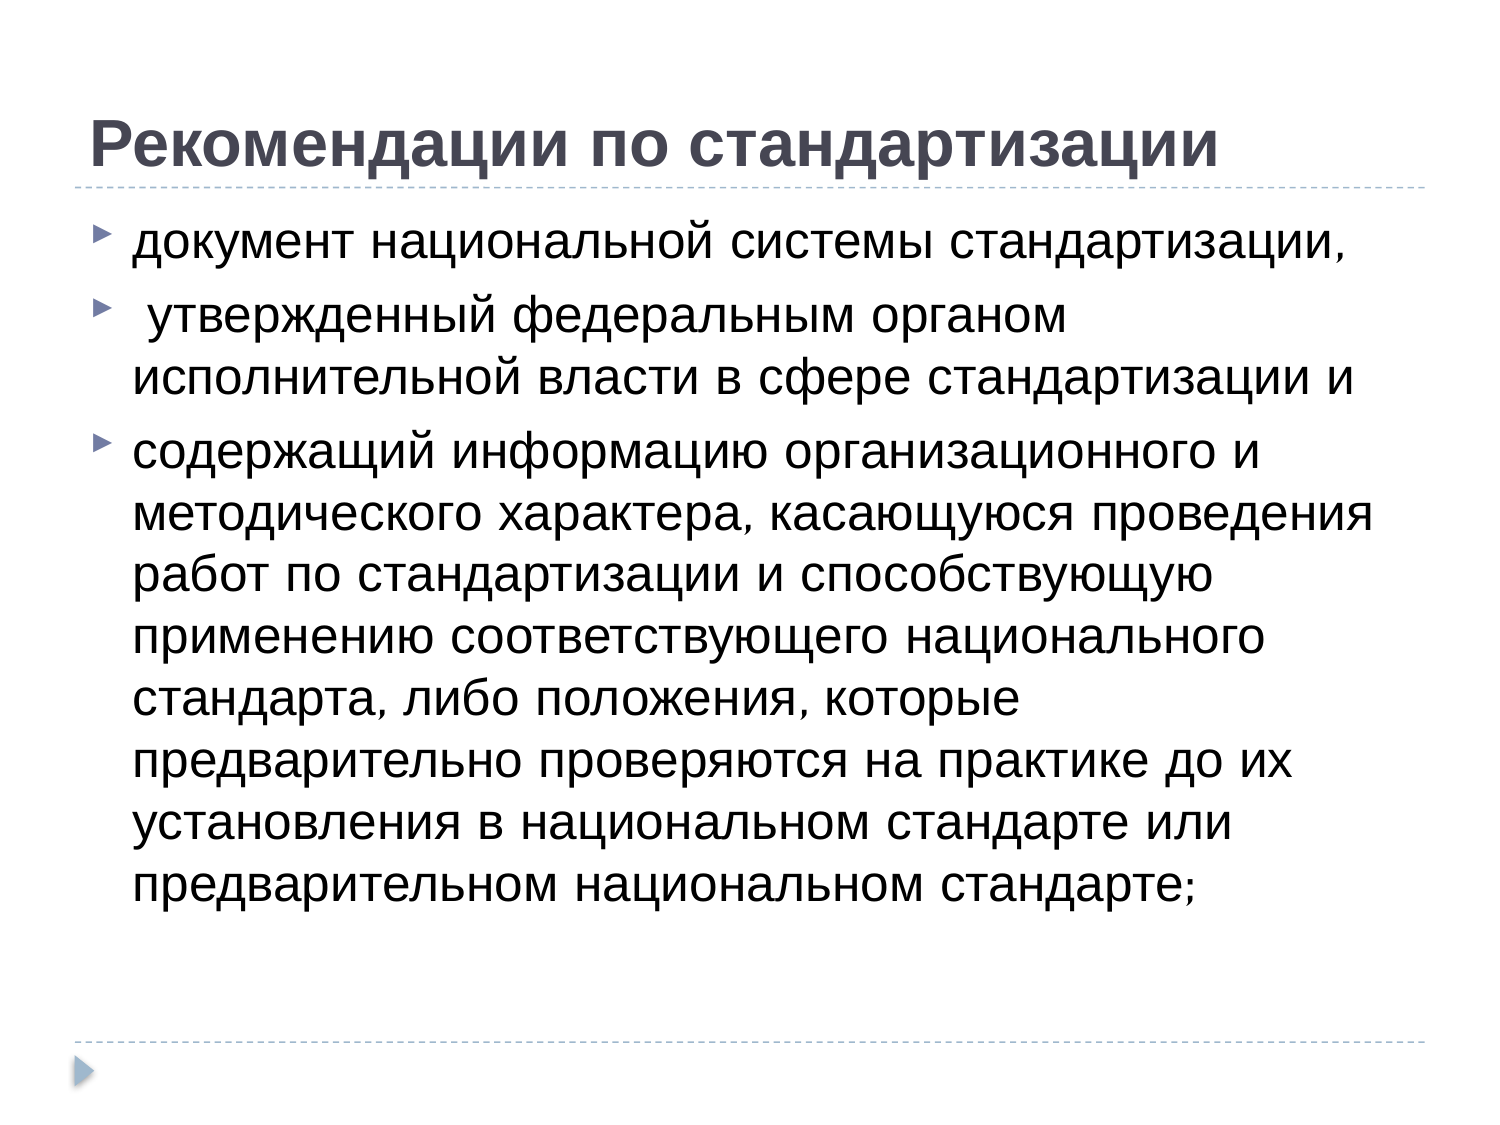

# Рекомендации по стандартизации
документ национальной системы стандартизации,
 утвержденный федеральным органом исполнительной власти в сфере стандартизации и
содержащий информацию организационного и методического характера, касающуюся проведения работ по стандартизации и способствующую применению соответствующего национального стандарта, либо положения, которые предварительно проверяются на практике до их установления в национальном стандарте или предварительном национальном стандарте;